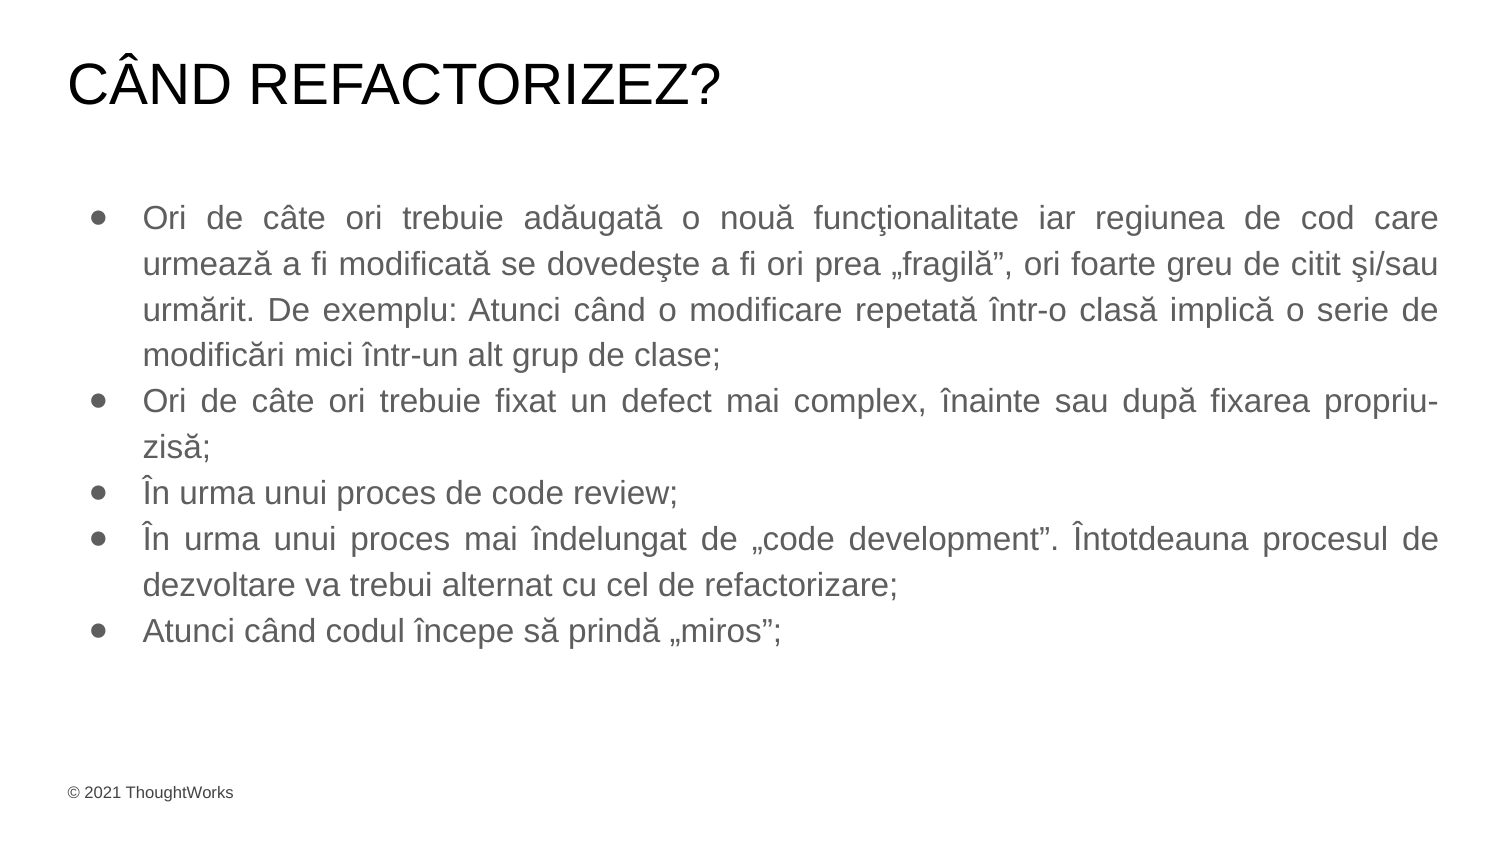

# CÂND REFACTORIZEZ?
Ori de câte ori trebuie adăugată o nouă funcţionalitate iar regiunea de cod care urmează a fi modificată se dovedeşte a fi ori prea „fragilă”, ori foarte greu de citit şi/sau urmărit. De exemplu: Atunci când o modificare repetată într-o clasă implică o serie de modificări mici într-un alt grup de clase;
Ori de câte ori trebuie fixat un defect mai complex, înainte sau după fixarea propriu-zisă;
În urma unui proces de code review;
În urma unui proces mai îndelungat de „code development”. Întotdeauna procesul de dezvoltare va trebui alternat cu cel de refactorizare;
Atunci când codul începe să prindă „miros”;
4